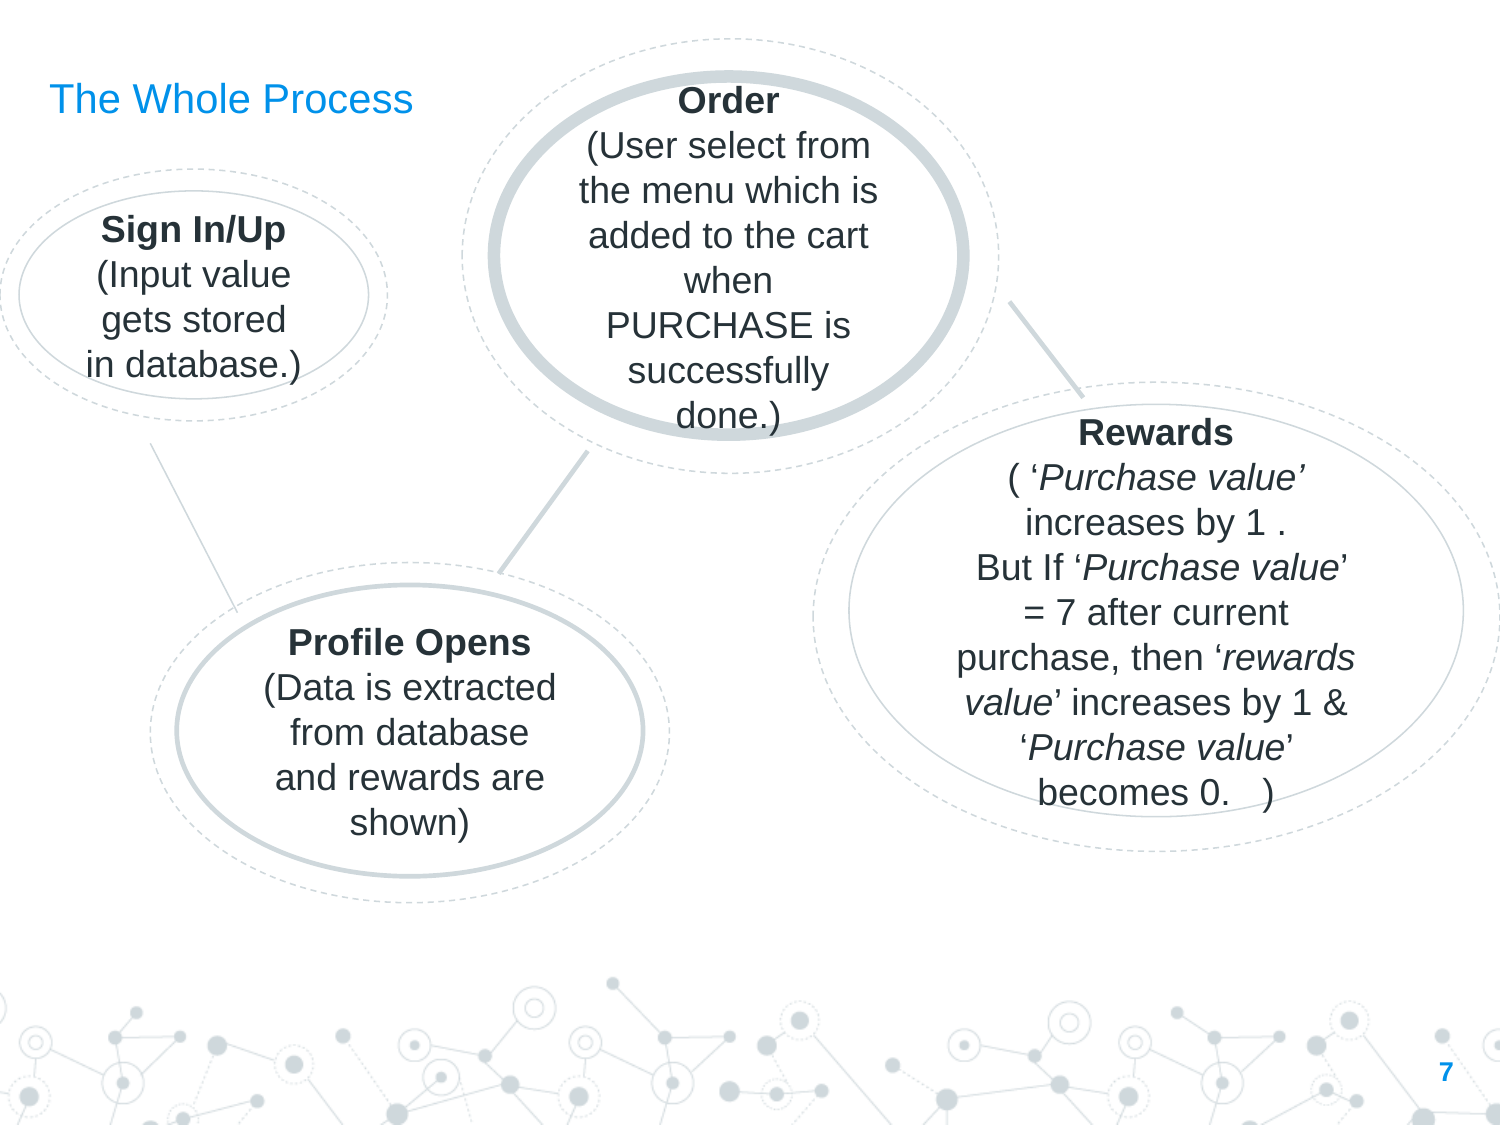

# The Whole Process

Order
(User select from the menu which is added to the cart when PURCHASE is successfully done.)

Sign In/Up
(Input value gets stored in database.)

Rewards
( ‘Purchase value’ increases by 1 .
 But If ‘Purchase value’ = 7 after current purchase, then ‘rewards value’ increases by 1 & ‘Purchase value’ becomes 0.   )

Profile Opens
(Data is extracted from database and rewards are shown)
7